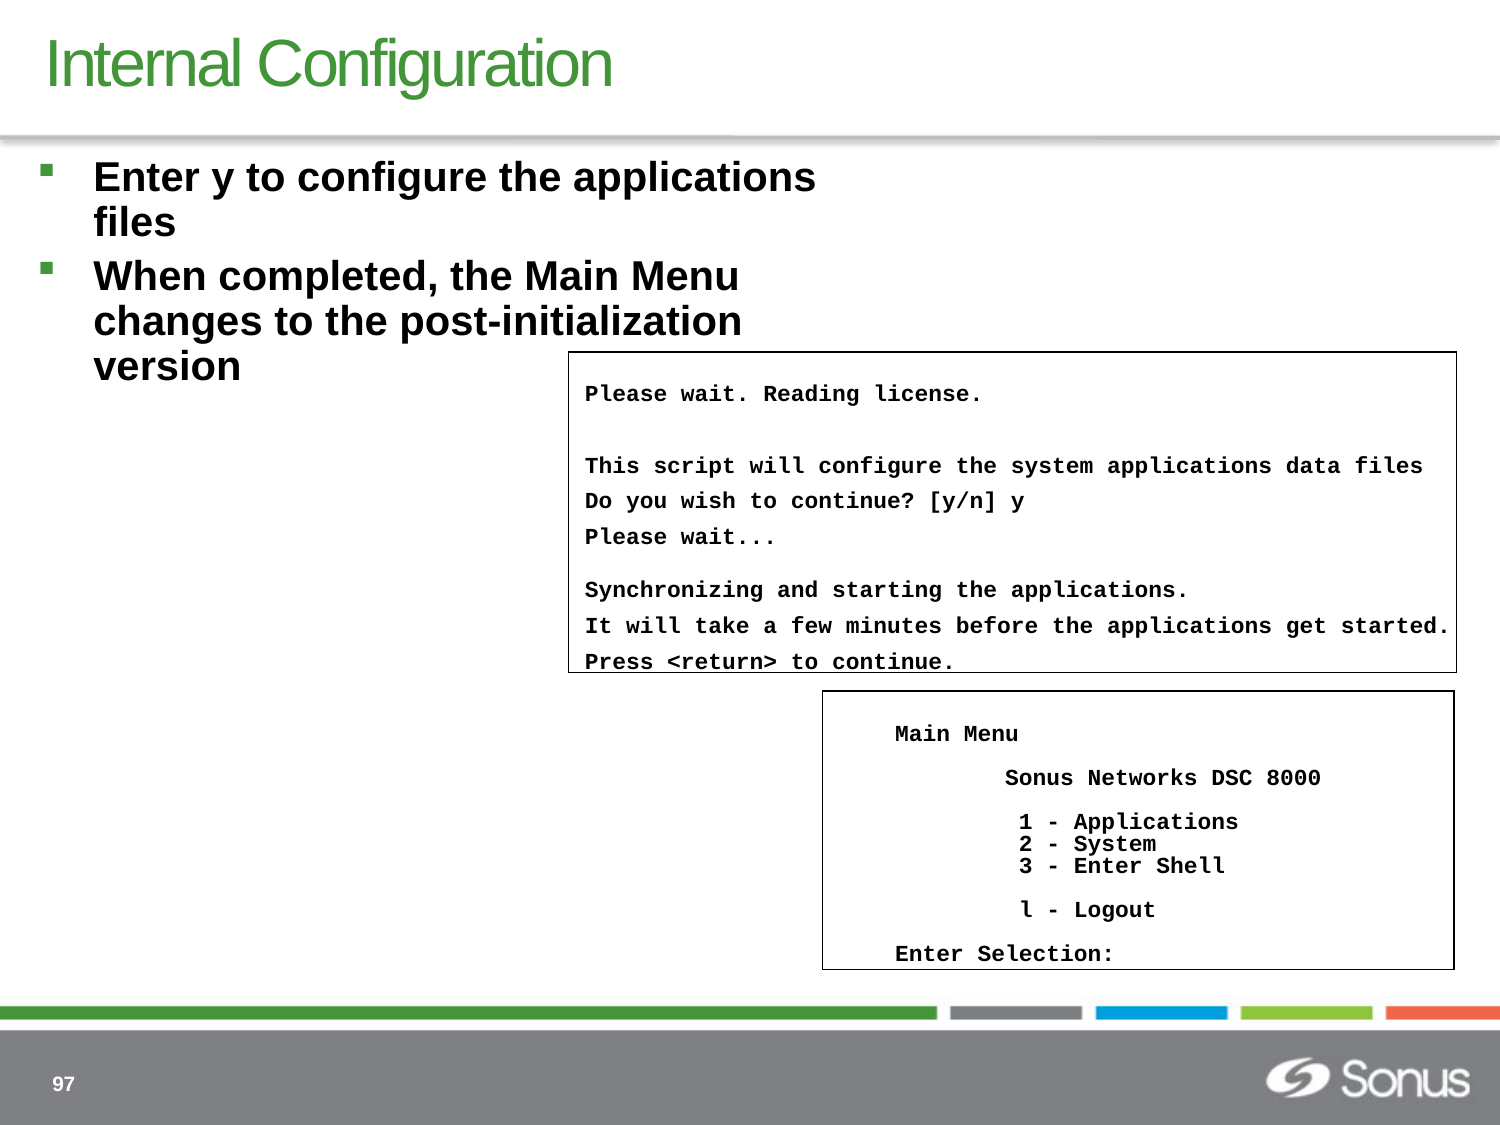

# Internal Configuration
Enter y to configure the applications files
When completed, the Main Menu changes to the post-initialization version

Please wait. Reading license.

This script will configure the system applications data files

Do you wish to continue? [y/n] y

Please wait...

Synchronizing and starting the applications.

It will take a few minutes before the applications get started.

Press <return> to continue.

Main Menu

        Sonus Networks DSC 8000

         1 - Applications
         2 - System
         3 - Enter Shell

         l - Logout

Enter Selection: